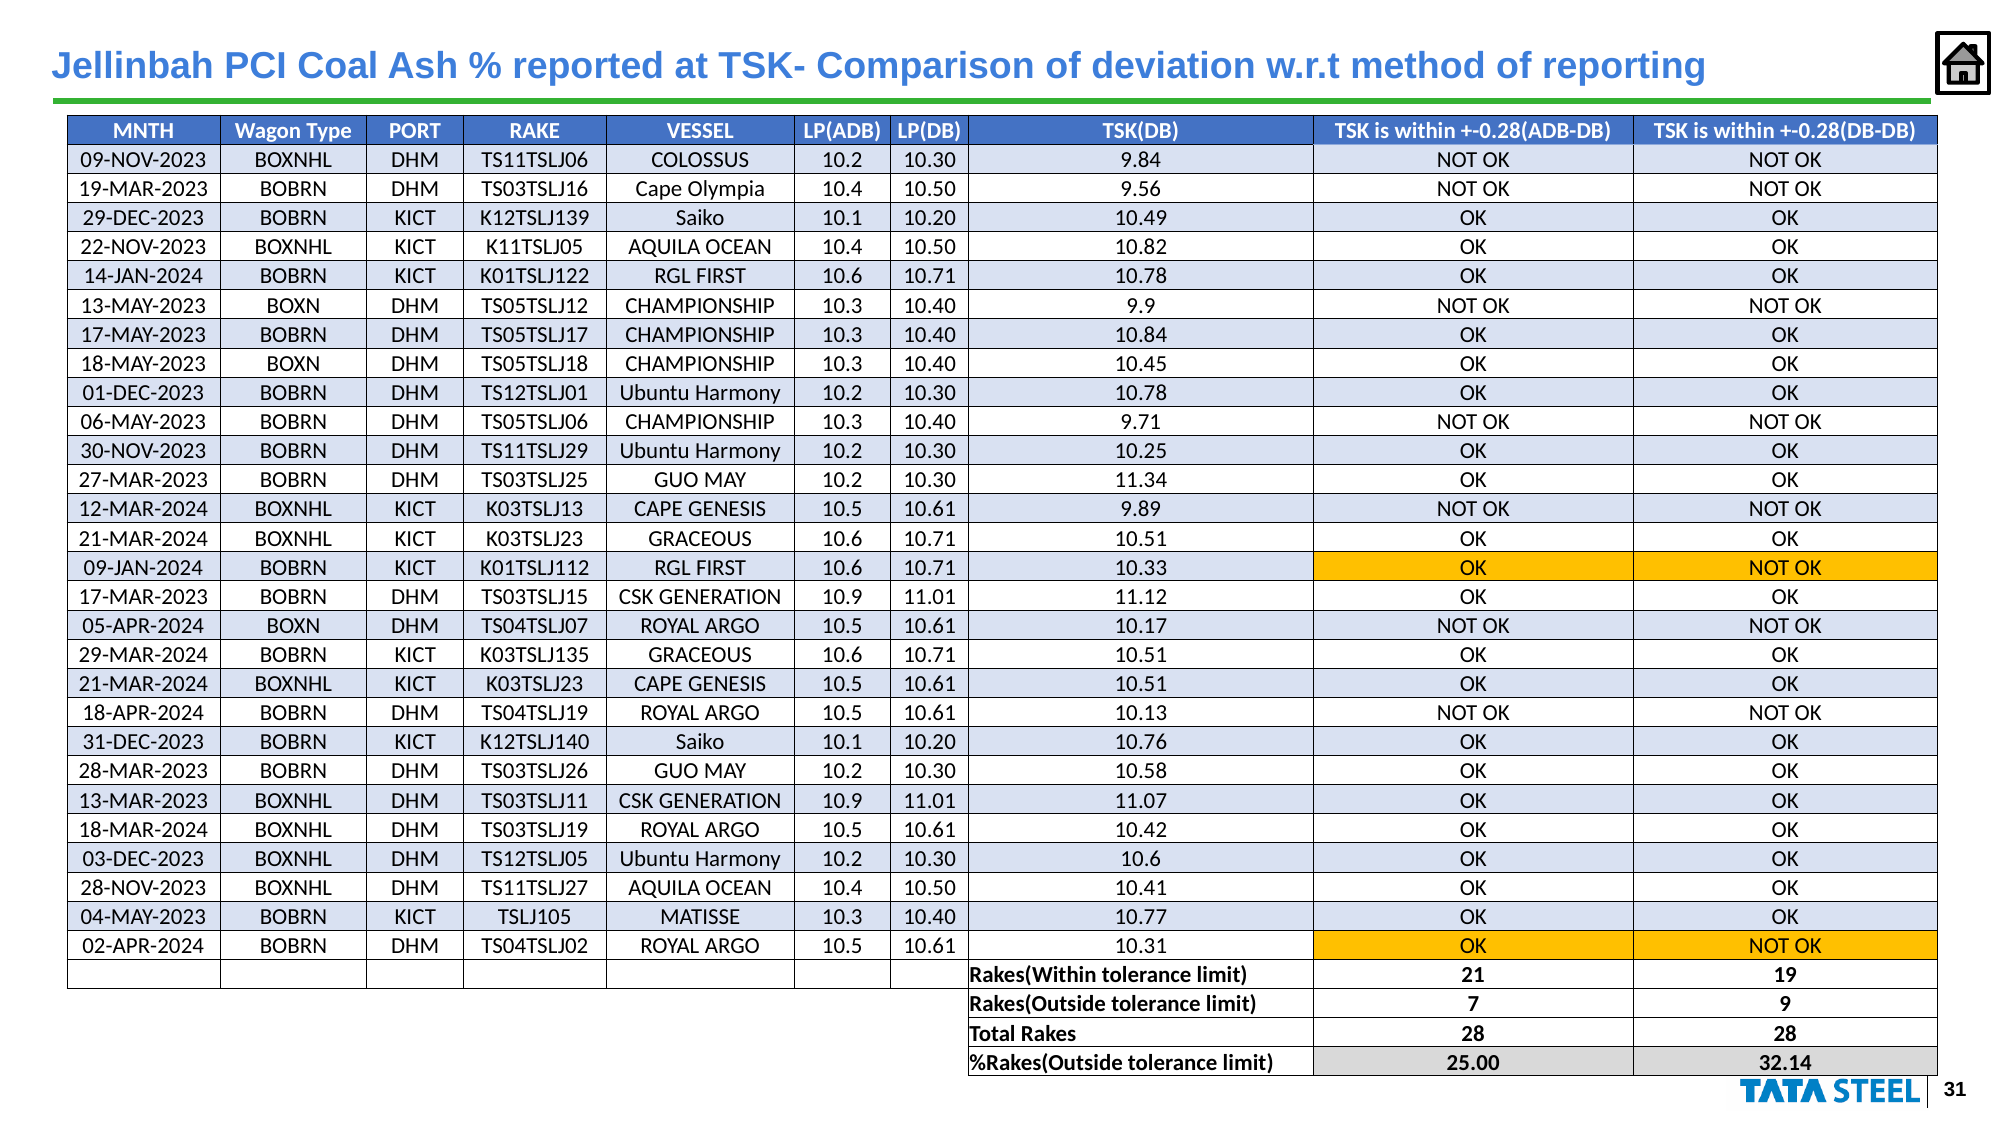

Jellinbah PCI Coal Ash % reported at TSK- Comparison of deviation w.r.t method of reporting

| MNTH | Wagon Type | PORT | RAKE | VESSEL | LP(ADB) | LP(DB) | TSK(DB) | TSK is within +-0.28(ADB-DB) | TSK is within +-0.28(DB-DB) |
| --- | --- | --- | --- | --- | --- | --- | --- | --- | --- |
| 09-NOV-2023 | BOXNHL | DHM | TS11TSLJ06 | COLOSSUS | 10.2 | 10.30 | 9.84 | NOT OK | NOT OK |
| 19-MAR-2023 | BOBRN | DHM | TS03TSLJ16 | Cape Olympia | 10.4 | 10.50 | 9.56 | NOT OK | NOT OK |
| 29-DEC-2023 | BOBRN | KICT | K12TSLJ139 | Saiko | 10.1 | 10.20 | 10.49 | OK | OK |
| 22-NOV-2023 | BOXNHL | KICT | K11TSLJ05 | AQUILA OCEAN | 10.4 | 10.50 | 10.82 | OK | OK |
| 14-JAN-2024 | BOBRN | KICT | K01TSLJ122 | RGL FIRST | 10.6 | 10.71 | 10.78 | OK | OK |
| 13-MAY-2023 | BOXN | DHM | TS05TSLJ12 | CHAMPIONSHIP | 10.3 | 10.40 | 9.9 | NOT OK | NOT OK |
| 17-MAY-2023 | BOBRN | DHM | TS05TSLJ17 | CHAMPIONSHIP | 10.3 | 10.40 | 10.84 | OK | OK |
| 18-MAY-2023 | BOXN | DHM | TS05TSLJ18 | CHAMPIONSHIP | 10.3 | 10.40 | 10.45 | OK | OK |
| 01-DEC-2023 | BOBRN | DHM | TS12TSLJ01 | Ubuntu Harmony | 10.2 | 10.30 | 10.78 | OK | OK |
| 06-MAY-2023 | BOBRN | DHM | TS05TSLJ06 | CHAMPIONSHIP | 10.3 | 10.40 | 9.71 | NOT OK | NOT OK |
| 30-NOV-2023 | BOBRN | DHM | TS11TSLJ29 | Ubuntu Harmony | 10.2 | 10.30 | 10.25 | OK | OK |
| 27-MAR-2023 | BOBRN | DHM | TS03TSLJ25 | GUO MAY | 10.2 | 10.30 | 11.34 | OK | OK |
| 12-MAR-2024 | BOXNHL | KICT | K03TSLJ13 | CAPE GENESIS | 10.5 | 10.61 | 9.89 | NOT OK | NOT OK |
| 21-MAR-2024 | BOXNHL | KICT | K03TSLJ23 | GRACEOUS | 10.6 | 10.71 | 10.51 | OK | OK |
| 09-JAN-2024 | BOBRN | KICT | K01TSLJ112 | RGL FIRST | 10.6 | 10.71 | 10.33 | OK | NOT OK |
| 17-MAR-2023 | BOBRN | DHM | TS03TSLJ15 | CSK GENERATION | 10.9 | 11.01 | 11.12 | OK | OK |
| 05-APR-2024 | BOXN | DHM | TS04TSLJ07 | ROYAL ARGO | 10.5 | 10.61 | 10.17 | NOT OK | NOT OK |
| 29-MAR-2024 | BOBRN | KICT | K03TSLJ135 | GRACEOUS | 10.6 | 10.71 | 10.51 | OK | OK |
| 21-MAR-2024 | BOXNHL | KICT | K03TSLJ23 | CAPE GENESIS | 10.5 | 10.61 | 10.51 | OK | OK |
| 18-APR-2024 | BOBRN | DHM | TS04TSLJ19 | ROYAL ARGO | 10.5 | 10.61 | 10.13 | NOT OK | NOT OK |
| 31-DEC-2023 | BOBRN | KICT | K12TSLJ140 | Saiko | 10.1 | 10.20 | 10.76 | OK | OK |
| 28-MAR-2023 | BOBRN | DHM | TS03TSLJ26 | GUO MAY | 10.2 | 10.30 | 10.58 | OK | OK |
| 13-MAR-2023 | BOXNHL | DHM | TS03TSLJ11 | CSK GENERATION | 10.9 | 11.01 | 11.07 | OK | OK |
| 18-MAR-2024 | BOXNHL | DHM | TS03TSLJ19 | ROYAL ARGO | 10.5 | 10.61 | 10.42 | OK | OK |
| 03-DEC-2023 | BOXNHL | DHM | TS12TSLJ05 | Ubuntu Harmony | 10.2 | 10.30 | 10.6 | OK | OK |
| 28-NOV-2023 | BOXNHL | DHM | TS11TSLJ27 | AQUILA OCEAN | 10.4 | 10.50 | 10.41 | OK | OK |
| 04-MAY-2023 | BOBRN | KICT | TSLJ105 | MATISSE | 10.3 | 10.40 | 10.77 | OK | OK |
| 02-APR-2024 | BOBRN | DHM | TS04TSLJ02 | ROYAL ARGO | 10.5 | 10.61 | 10.31 | OK | NOT OK |
|  |  |  |  |  |  |  | Rakes(Within tolerance limit) | 21 | 19 |
|  |  |  |  |  |  |  | Rakes(Outside tolerance limit) | 7 | 9 |
|  |  |  |  |  |  |  | Total Rakes | 28 | 28 |
|  |  |  |  |  |  |  | %Rakes(Outside tolerance limit) | 25.00 | 32.14 |